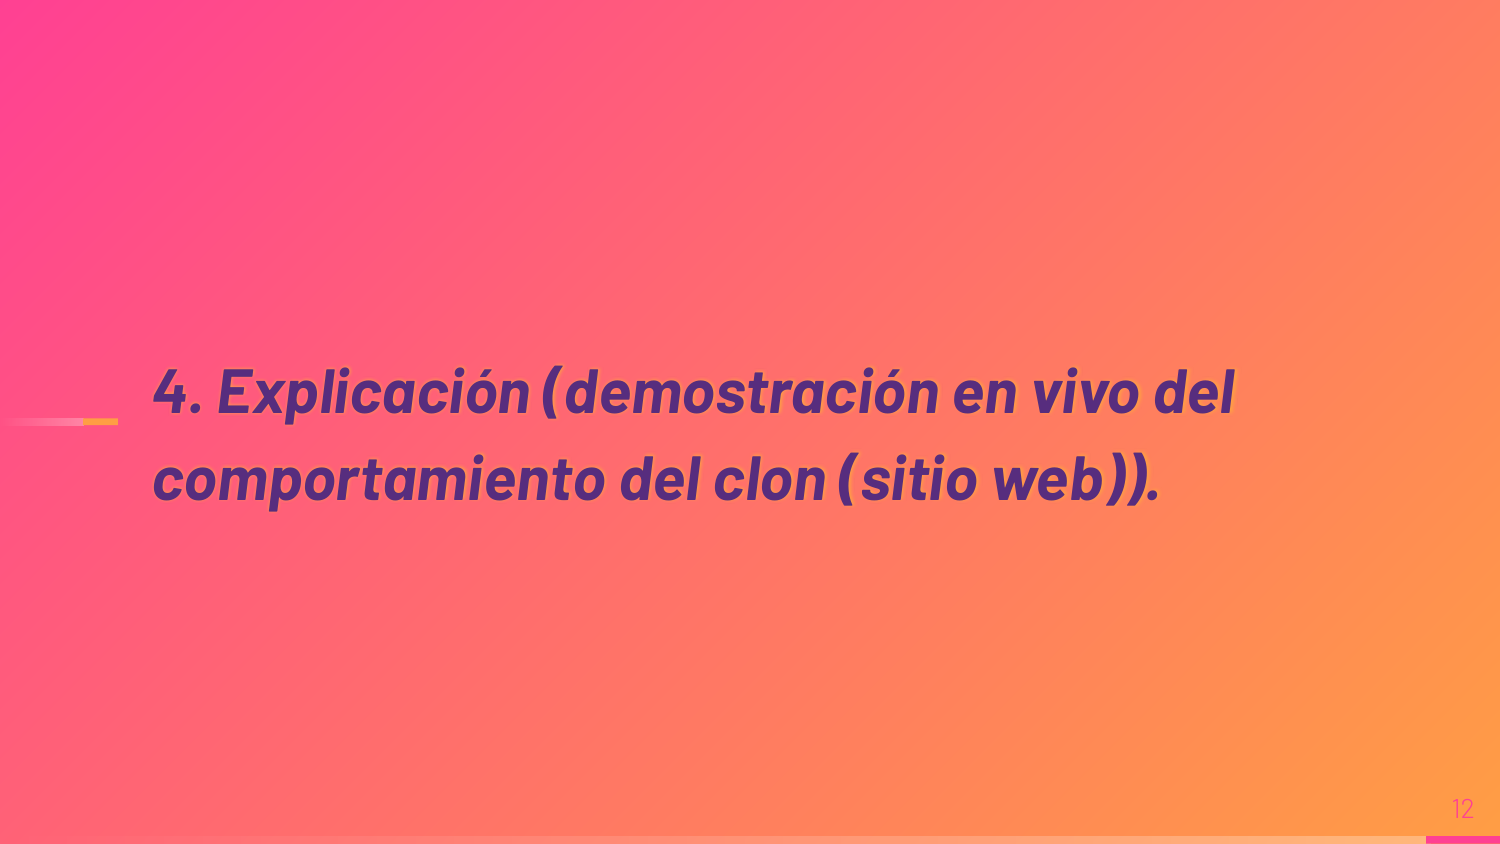

4. Explicación (demostración en vivo del comportamiento del clon (sitio web)).

12